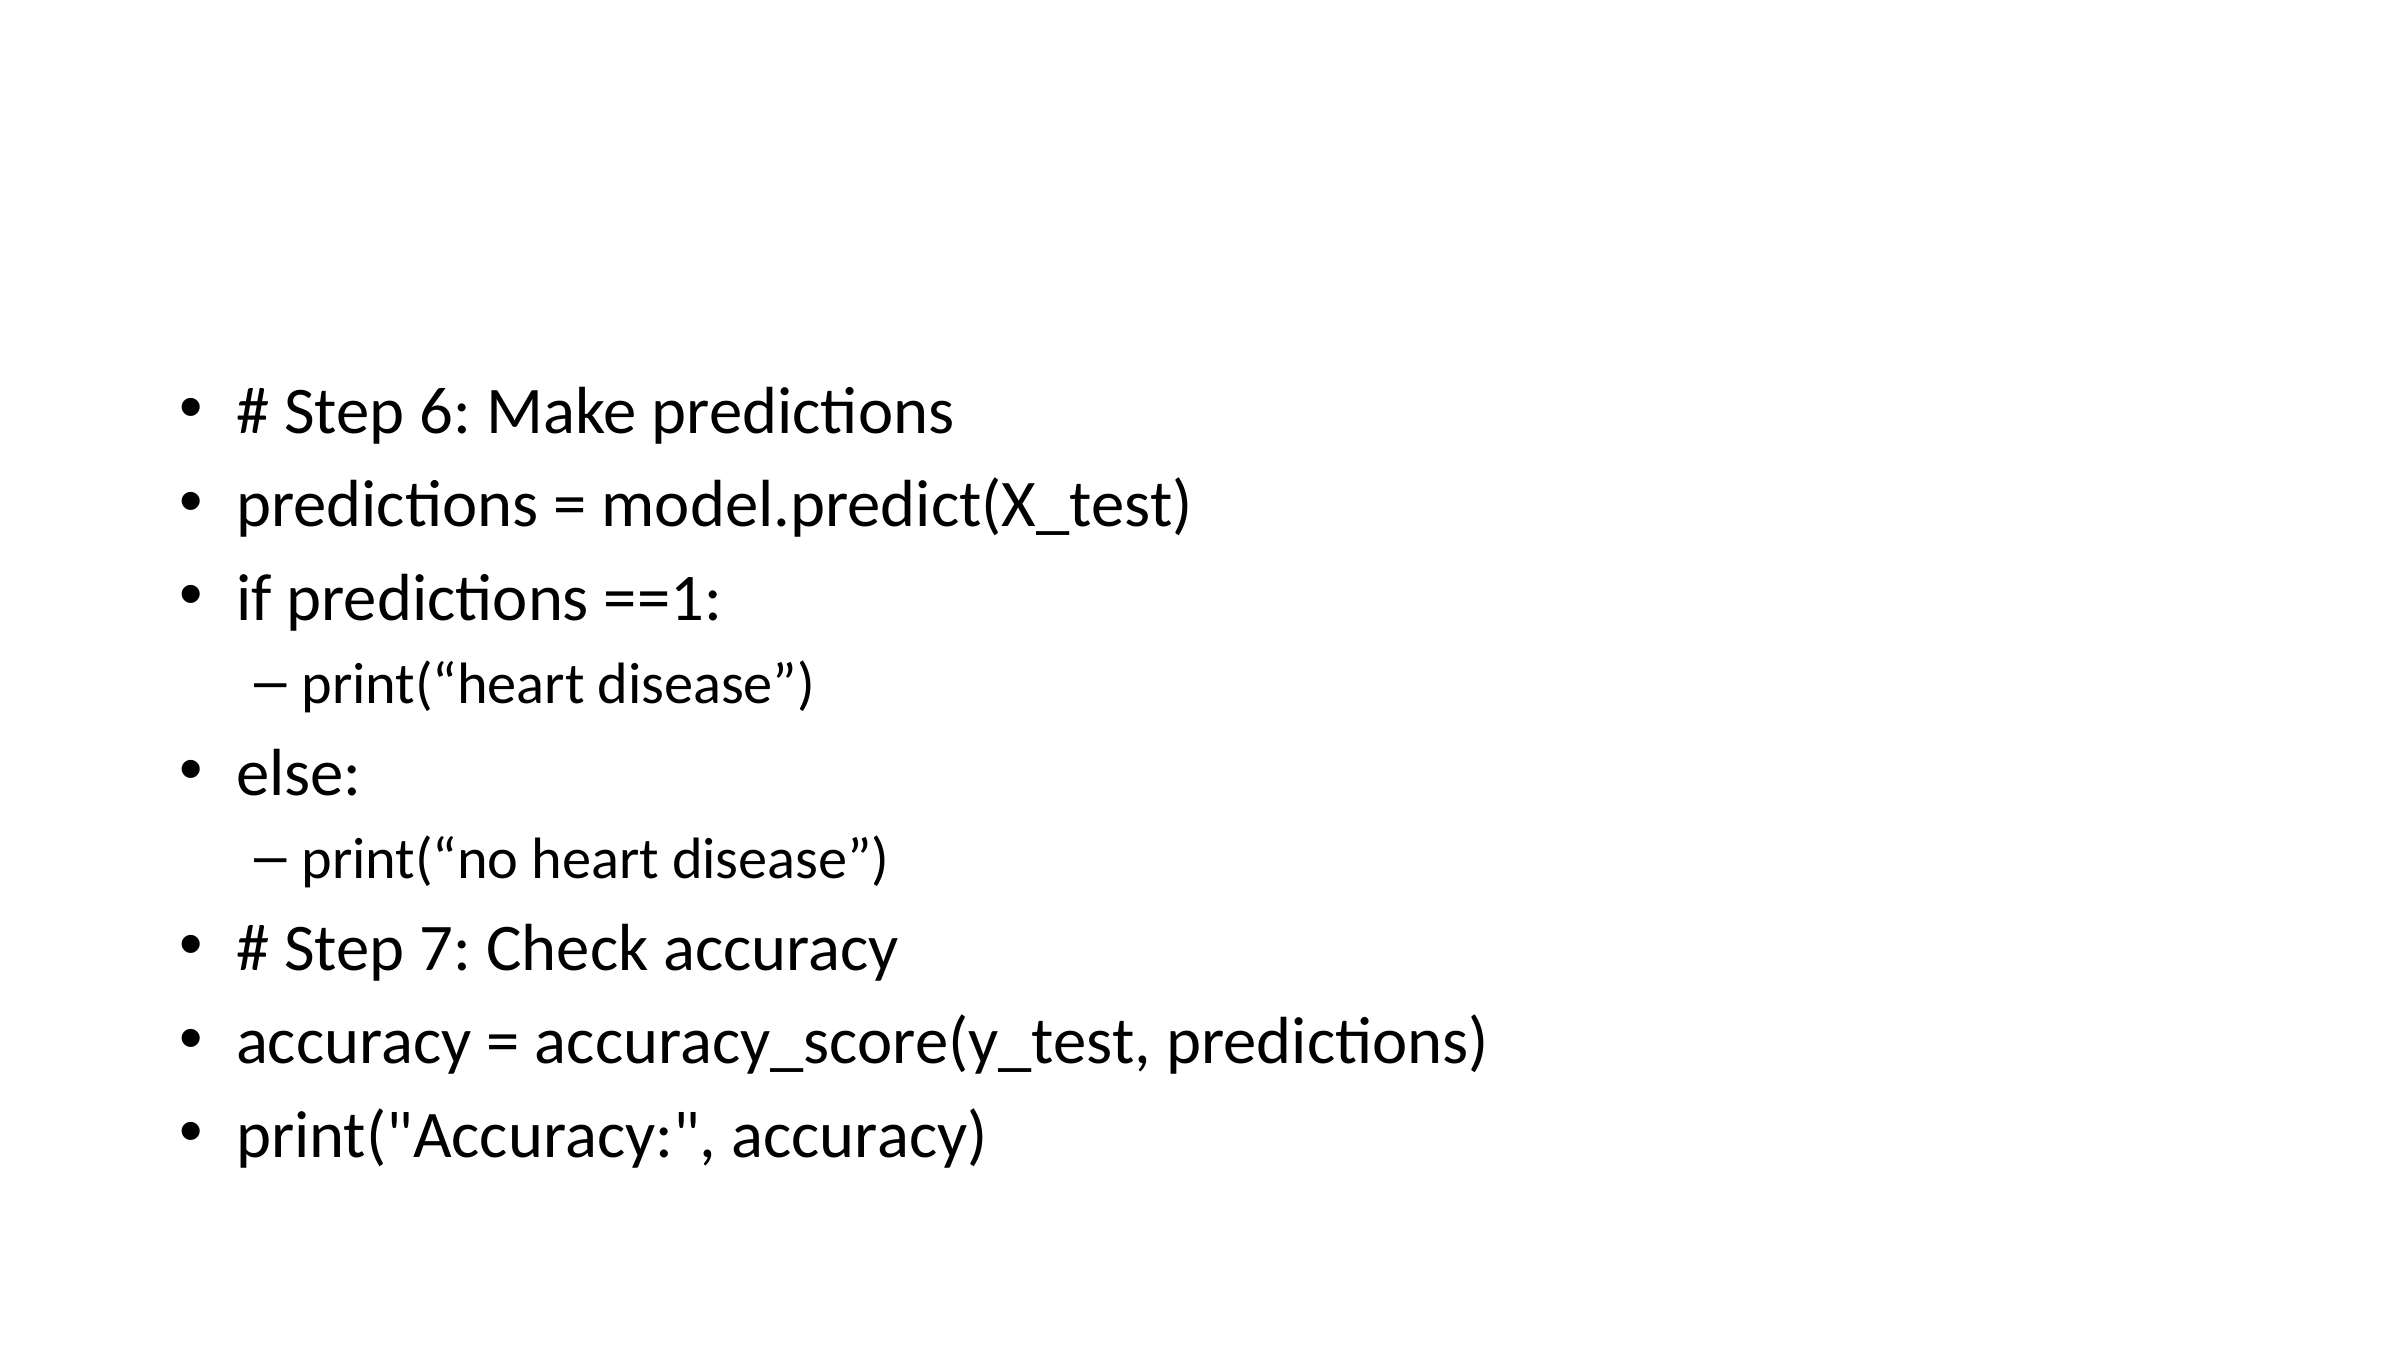

#
# Step 6: Make predictions
predictions = model.predict(X_test)
if predictions ==1:
print(“heart disease”)
else:
print(“no heart disease”)
# Step 7: Check accuracy
accuracy = accuracy_score(y_test, predictions)
print("Accuracy:", accuracy)